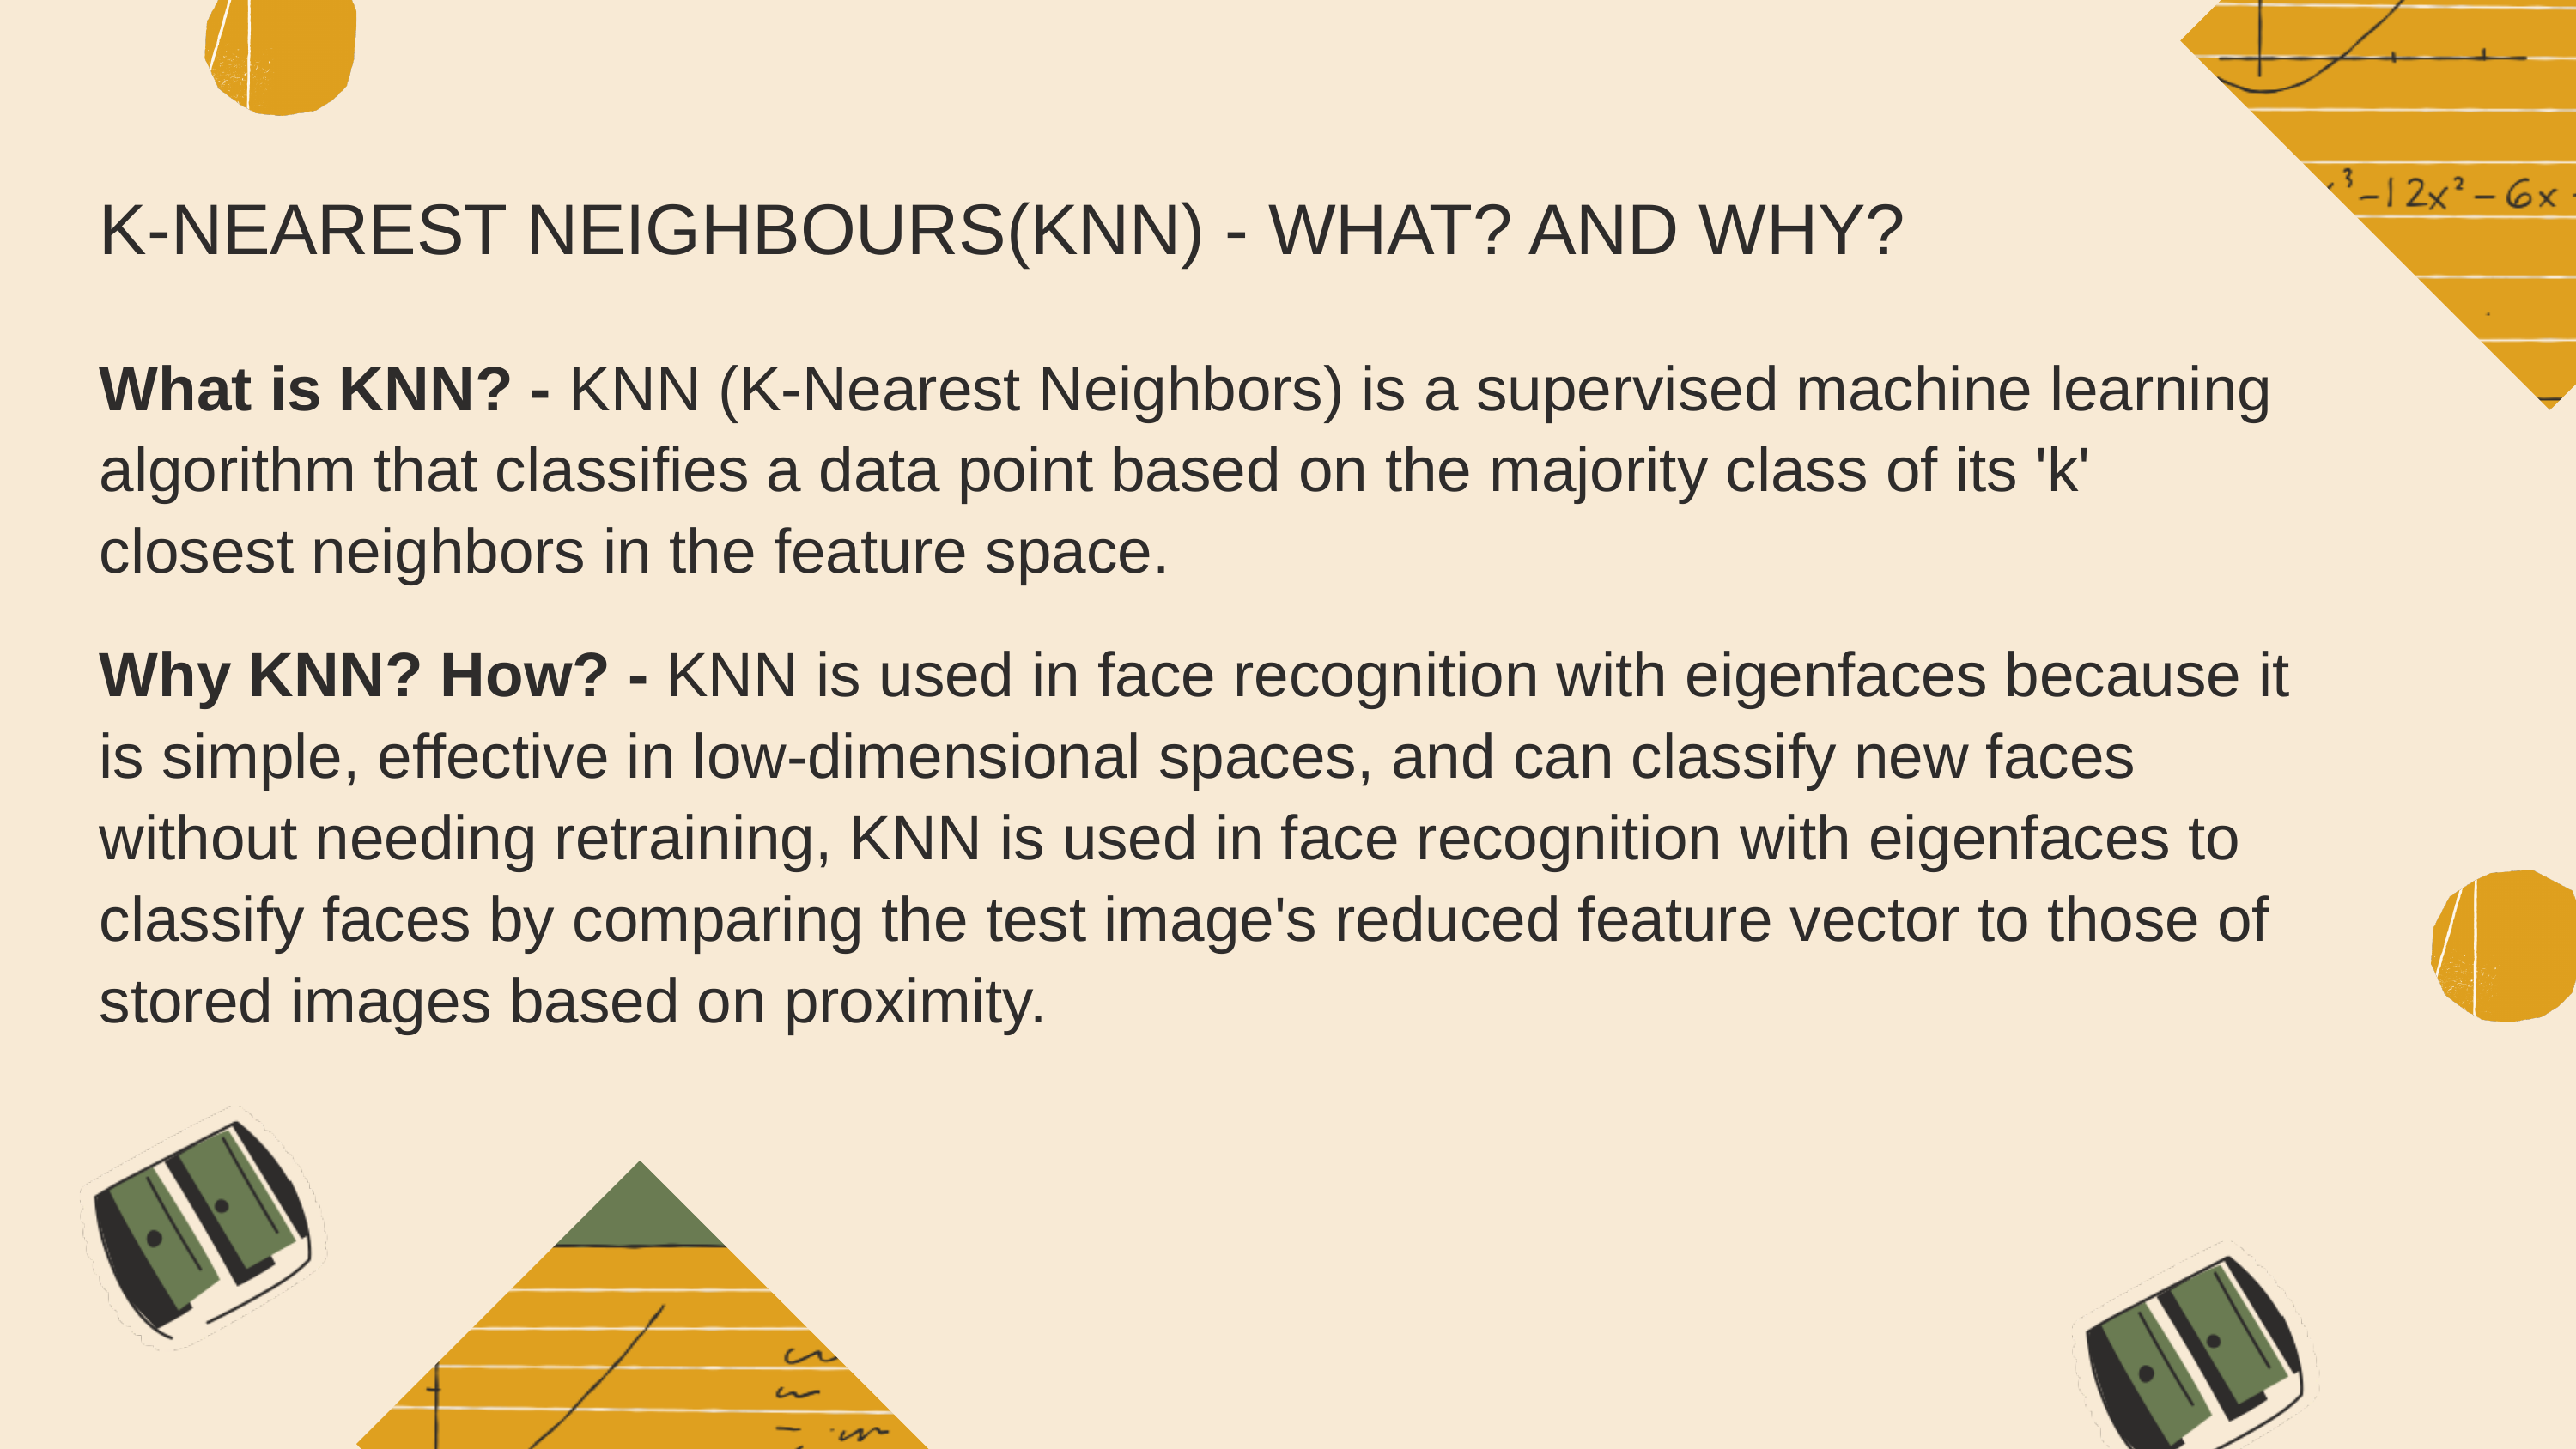

K-NEAREST NEIGHBOURS(KNN) - WHAT? AND WHY?

What is KNN? - KNN (K-Nearest Neighbors) is a supervised machine learning algorithm that classifies a data point based on the majority class of its 'k' closest neighbors in the feature space.

Why KNN? How? - KNN is used in face recognition with eigenfaces because it is simple, effective in low-dimensional spaces, and can classify new faces without needing retraining, KNN is used in face recognition with eigenfaces to classify faces by comparing the test image's reduced feature vector to those of stored images based on proximity.